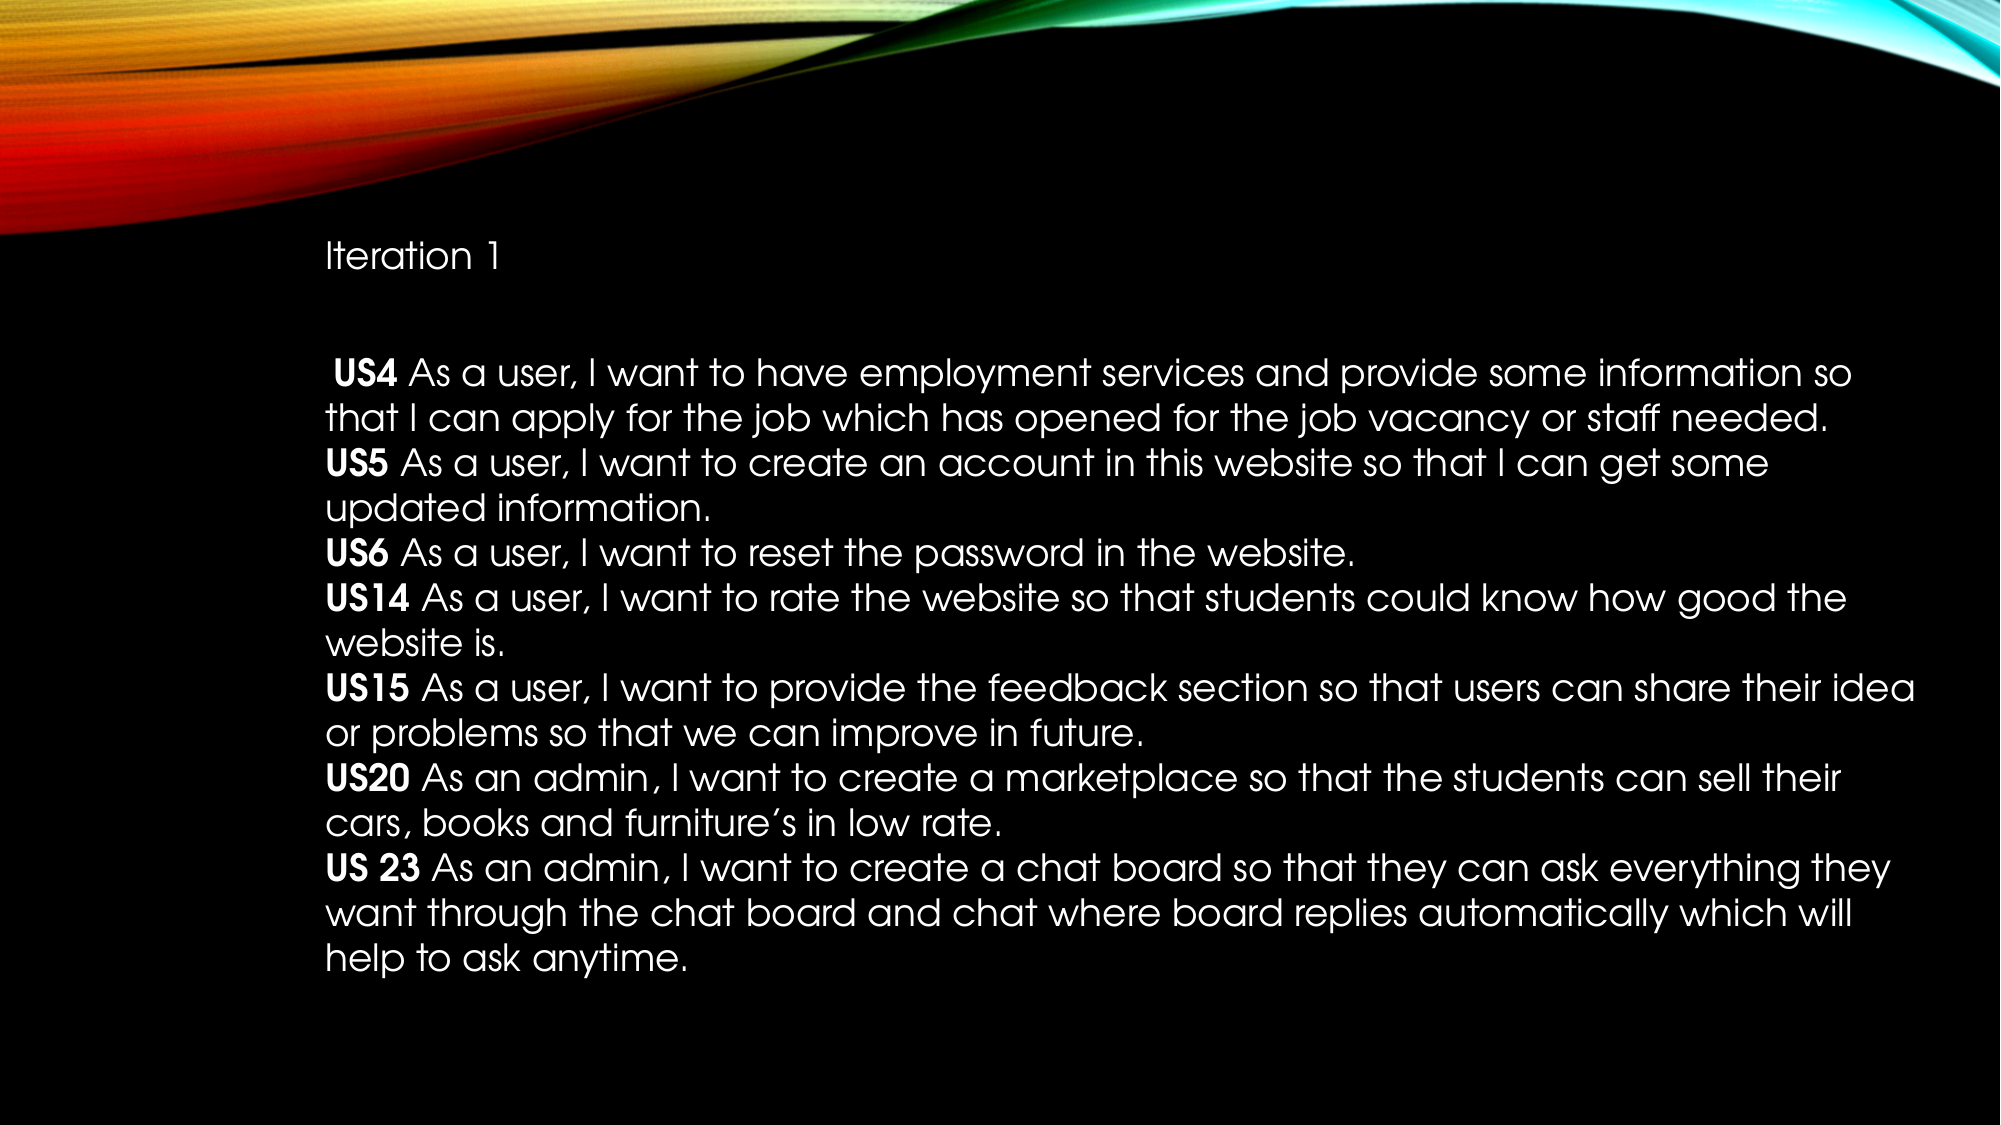

Iteration 1
 US4 As a user, I want to have employment services and provide some information so that I can apply for the job which has opened for the job vacancy or staff needed.
US5 As a user, I want to create an account in this website so that I can get some updated information.
US6 As a user, I want to reset the password in the website.
US14 As a user, I want to rate the website so that students could know how good the website is.
US15 As a user, I want to provide the feedback section so that users can share their idea or problems so that we can improve in future.
US20 As an admin, I want to create a marketplace so that the students can sell their cars, books and furniture’s in low rate.
US 23 As an admin, I want to create a chat board so that they can ask everything they want through the chat board and chat where board replies automatically which will help to ask anytime.